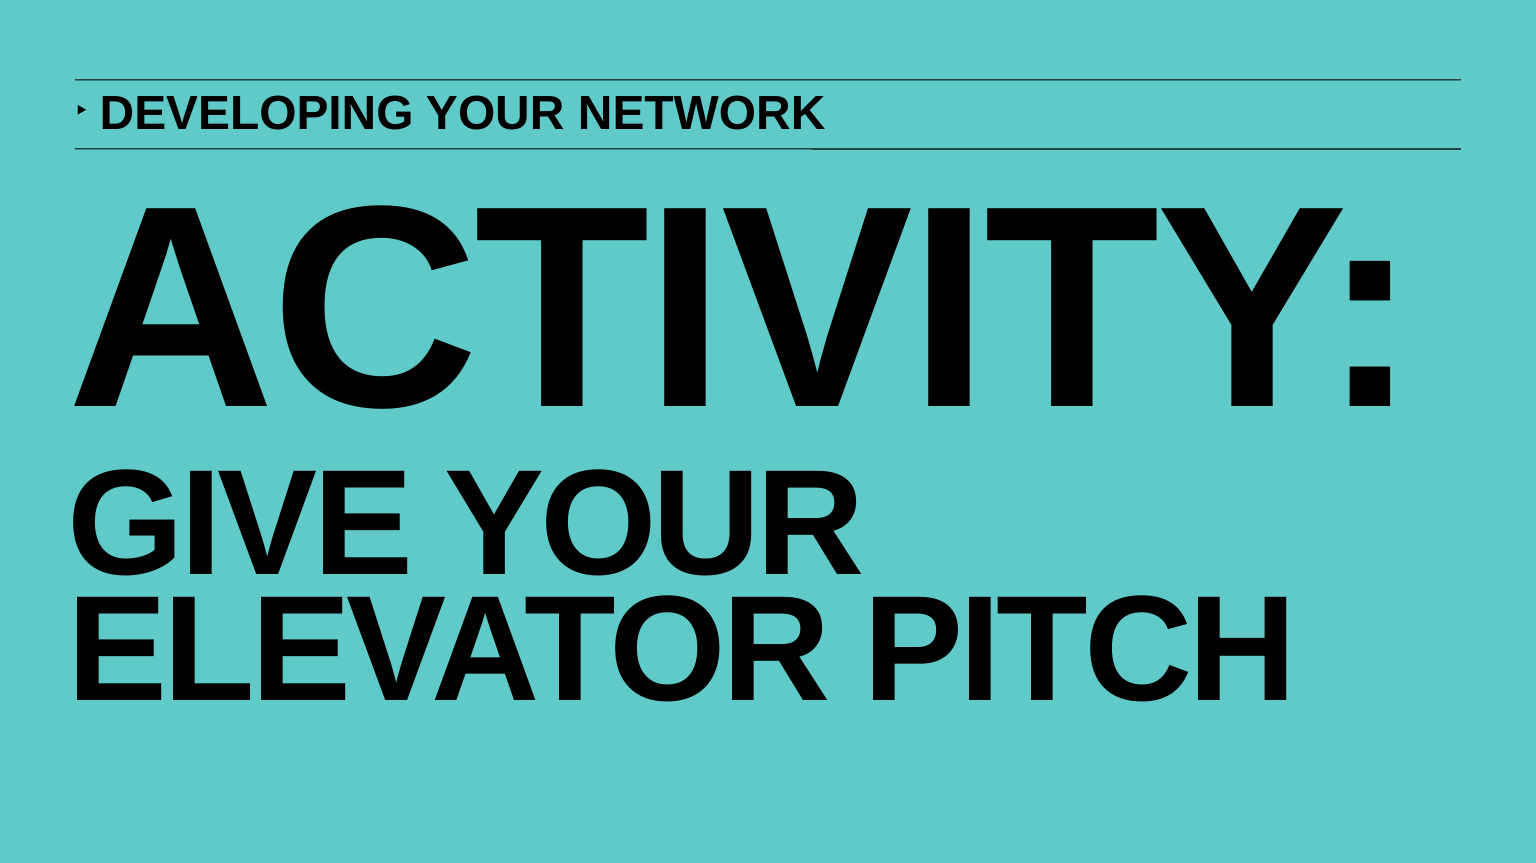

DEVELOPING YOUR NETWORK
# ACTIVITY:
GIVE YOUR ELEVATOR PITCH